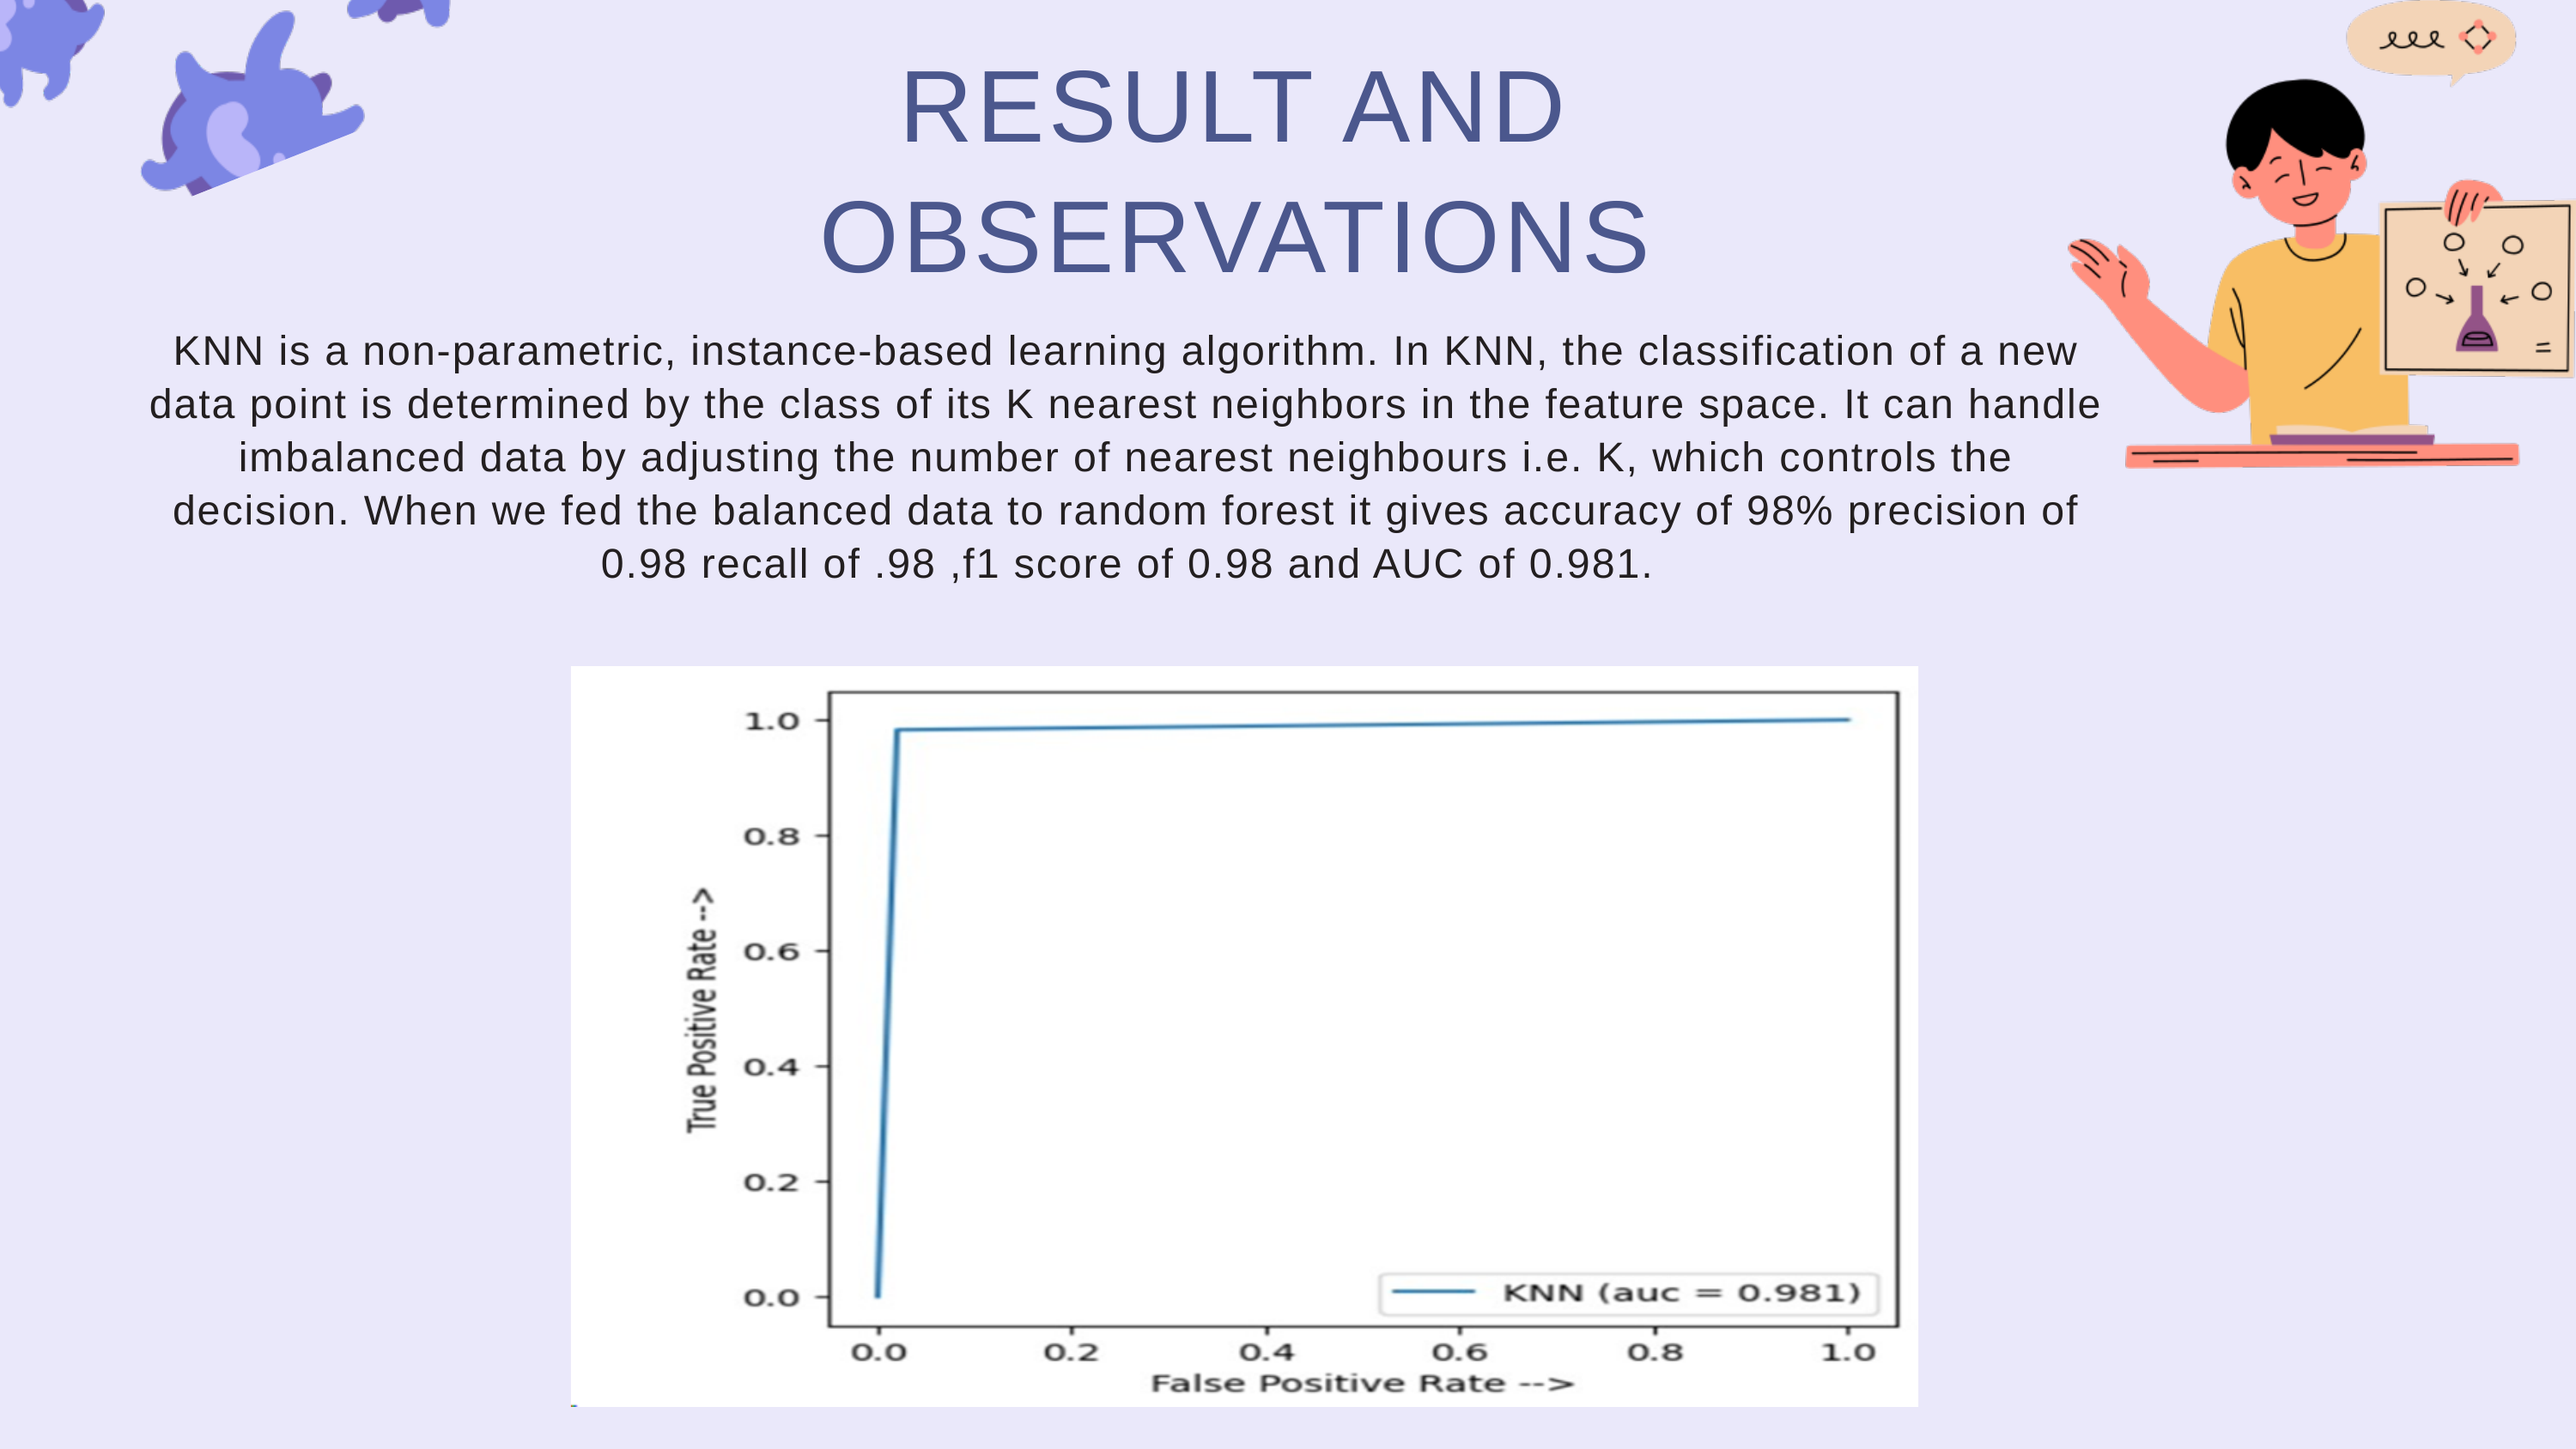

RESULT AND OBSERVATIONS
KNN is a non-parametric, instance-based learning algorithm. In KNN, the classification of a new data point is determined by the class of its K nearest neighbors in the feature space. It can handle imbalanced data by adjusting the number of nearest neighbours i.e. K, which controls the decision. When we fed the balanced data to random forest it gives accuracy of 98% precision of 0.98 recall of .98 ,f1 score of 0.98 and AUC of 0.981.